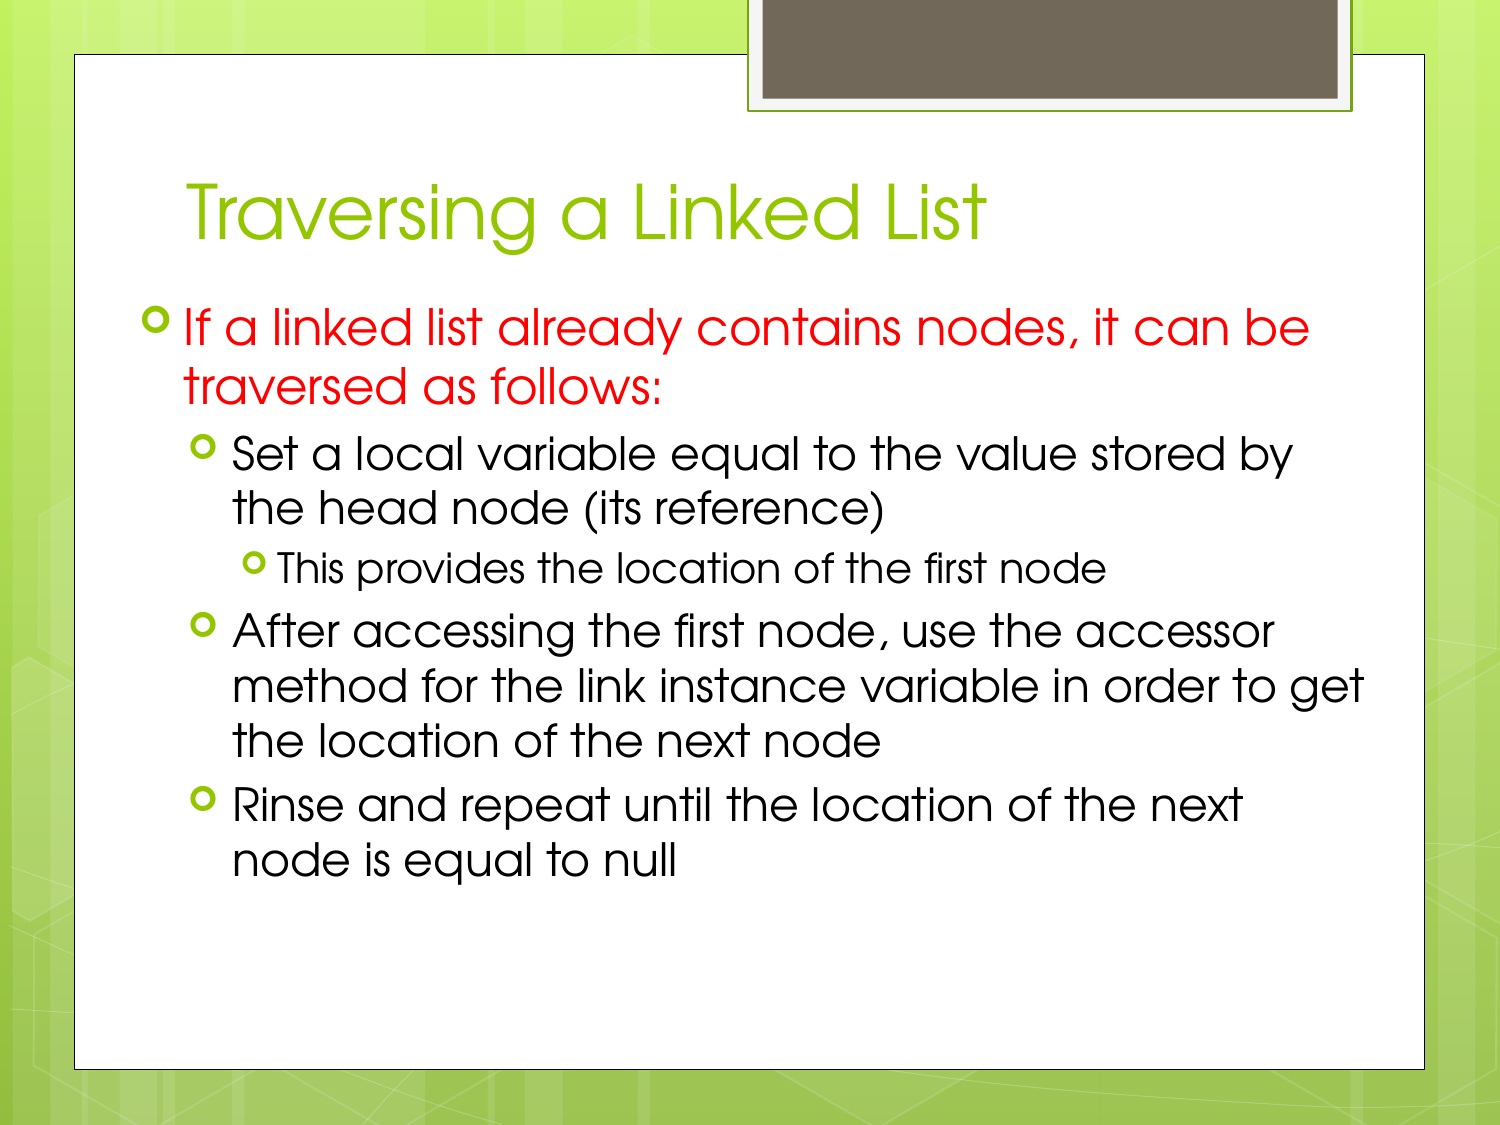

# Traversing a Linked List
If a linked list already contains nodes, it can be traversed as follows:
Set a local variable equal to the value stored by the head node (its reference)
This provides the location of the first node
After accessing the first node, use the accessor method for the link instance variable in order to get the location of the next node
Rinse and repeat until the location of the next node is equal to null